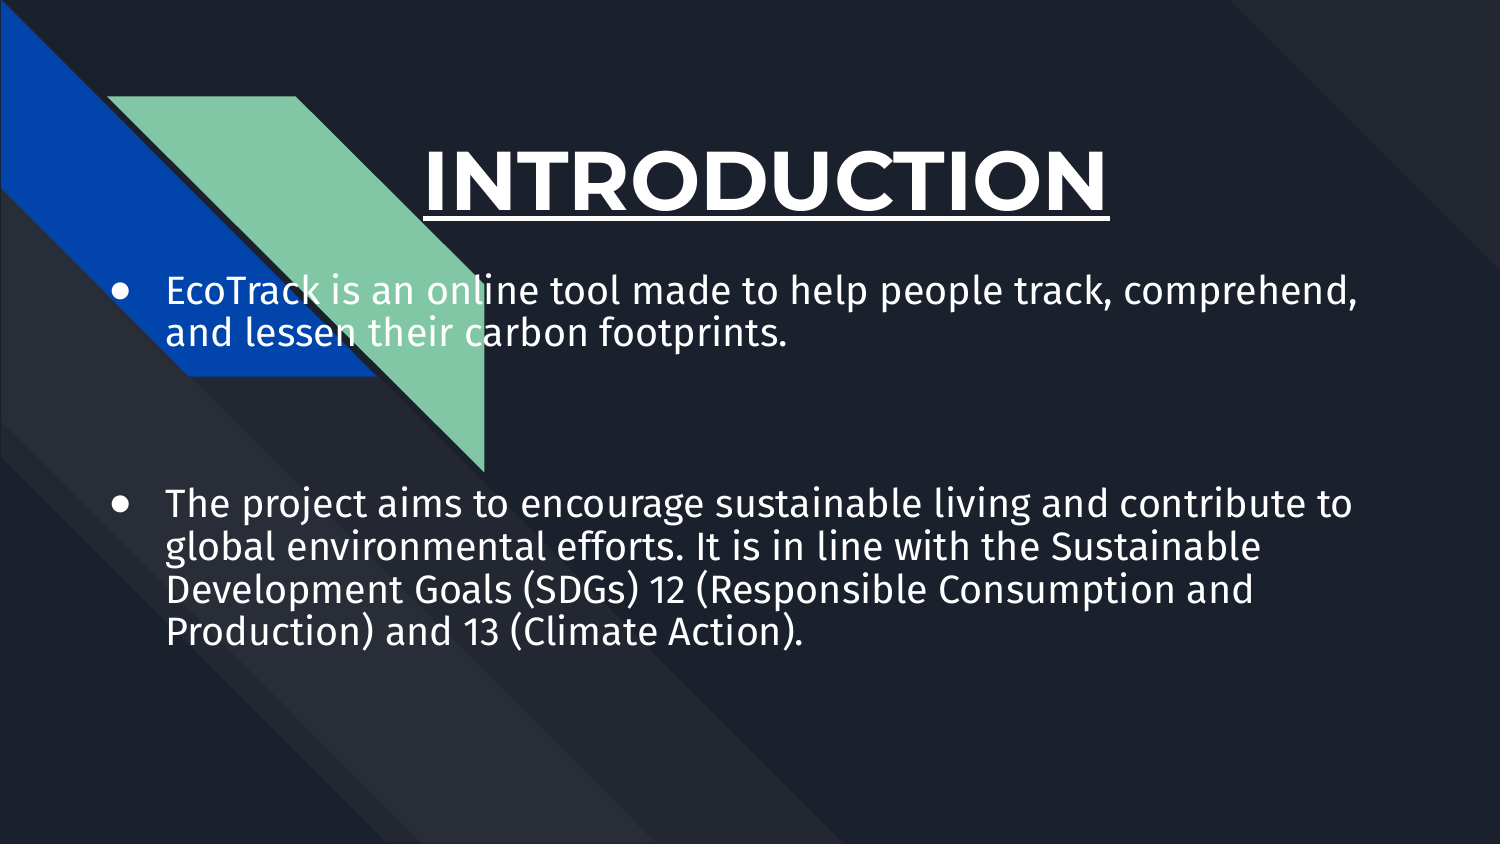

# INTRODUCTION
EcoTrack is an online tool made to help people track, comprehend, and lessen their carbon footprints.

The project aims to encourage sustainable living and contribute to global environmental efforts. It is in line with the Sustainable Development Goals (SDGs) 12 (Responsible Consumption and Production) and 13 (Climate Action).